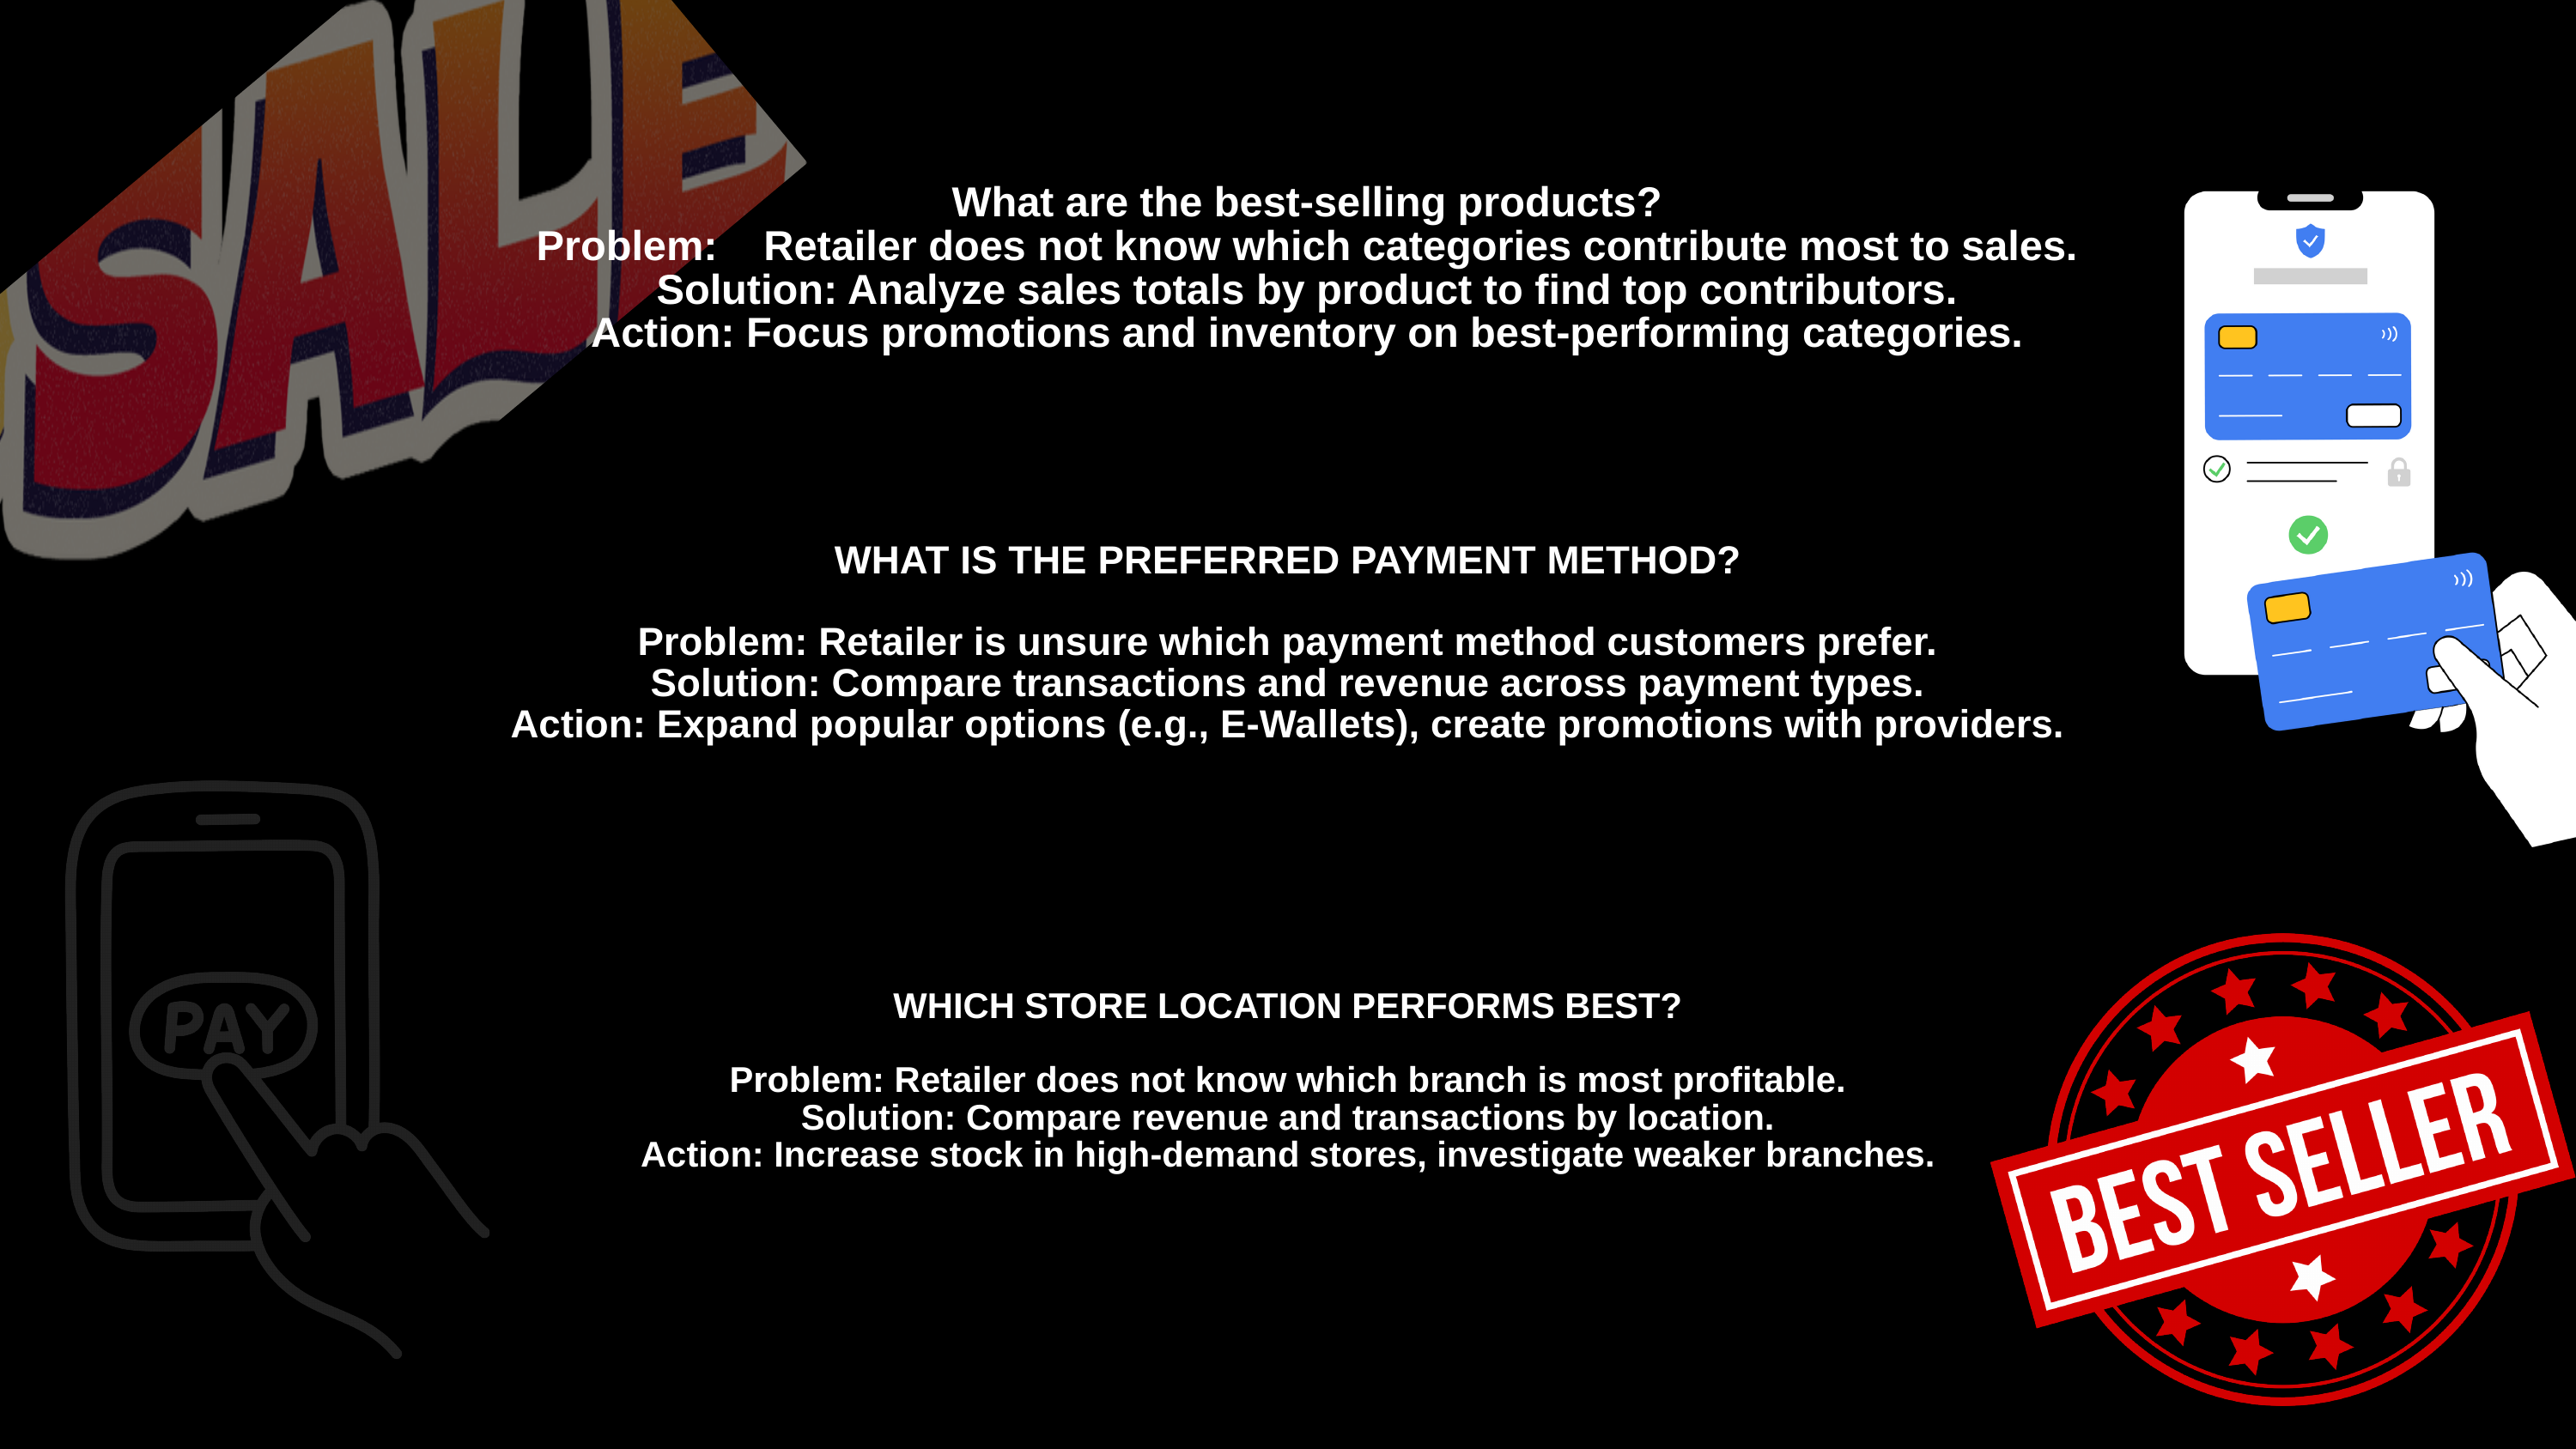

What are the best-selling products?
Problem:    Retailer does not know which categories contribute most to sales.
Solution: Analyze sales totals by product to find top contributors.
Action: Focus promotions and inventory on best-performing categories.

WHAT IS THE PREFERRED PAYMENT METHOD?

Problem: Retailer is unsure which payment method customers prefer.
Solution: Compare transactions and revenue across payment types.
Action: Expand popular options (e.g., E-Wallets), create promotions with providers.

WHICH STORE LOCATION PERFORMS BEST?

Problem: Retailer does not know which branch is most profitable.
Solution: Compare revenue and transactions by location.
Action: Increase stock in high-demand stores, investigate weaker branches.